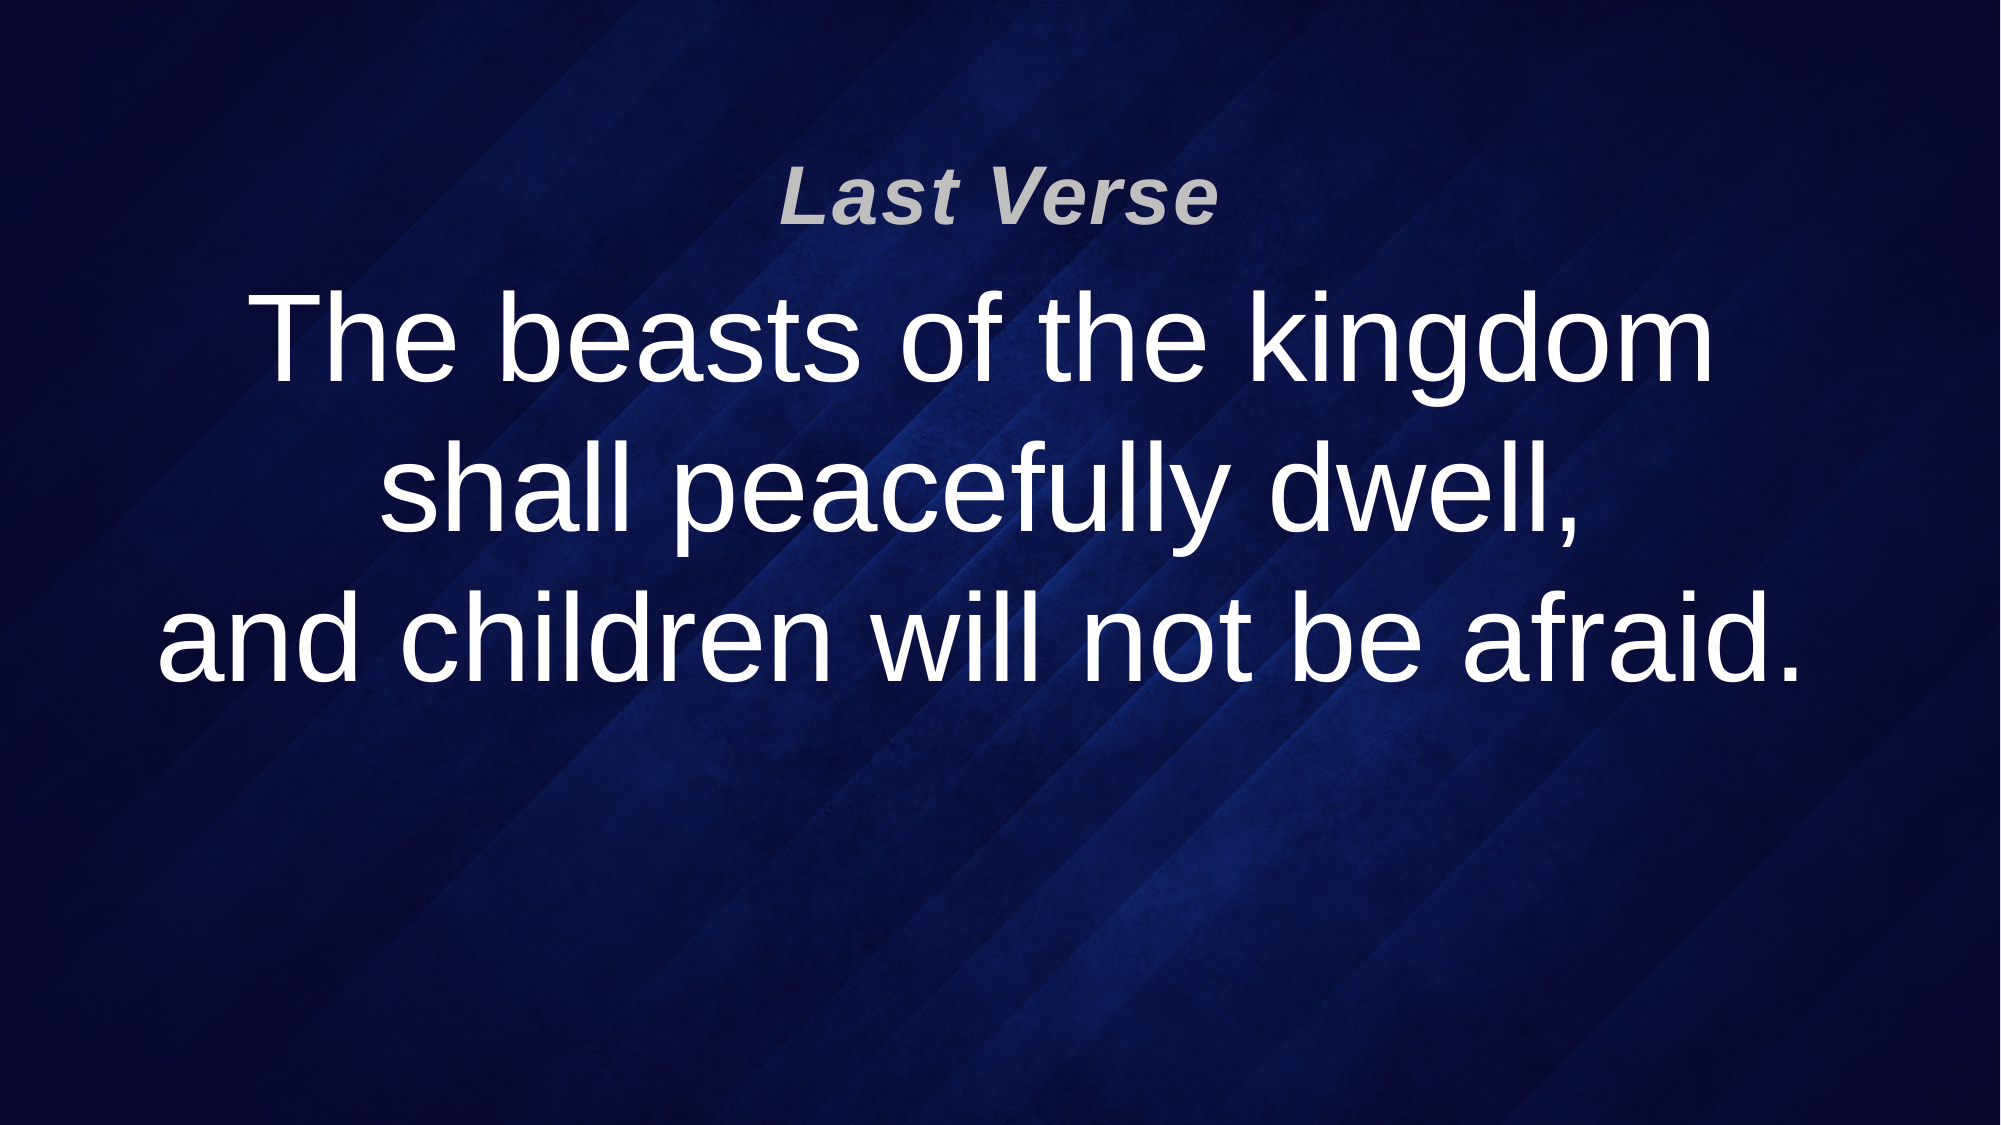

Last Verse
# The beasts of the kingdom shall peacefully dwell, and children will not be afraid.